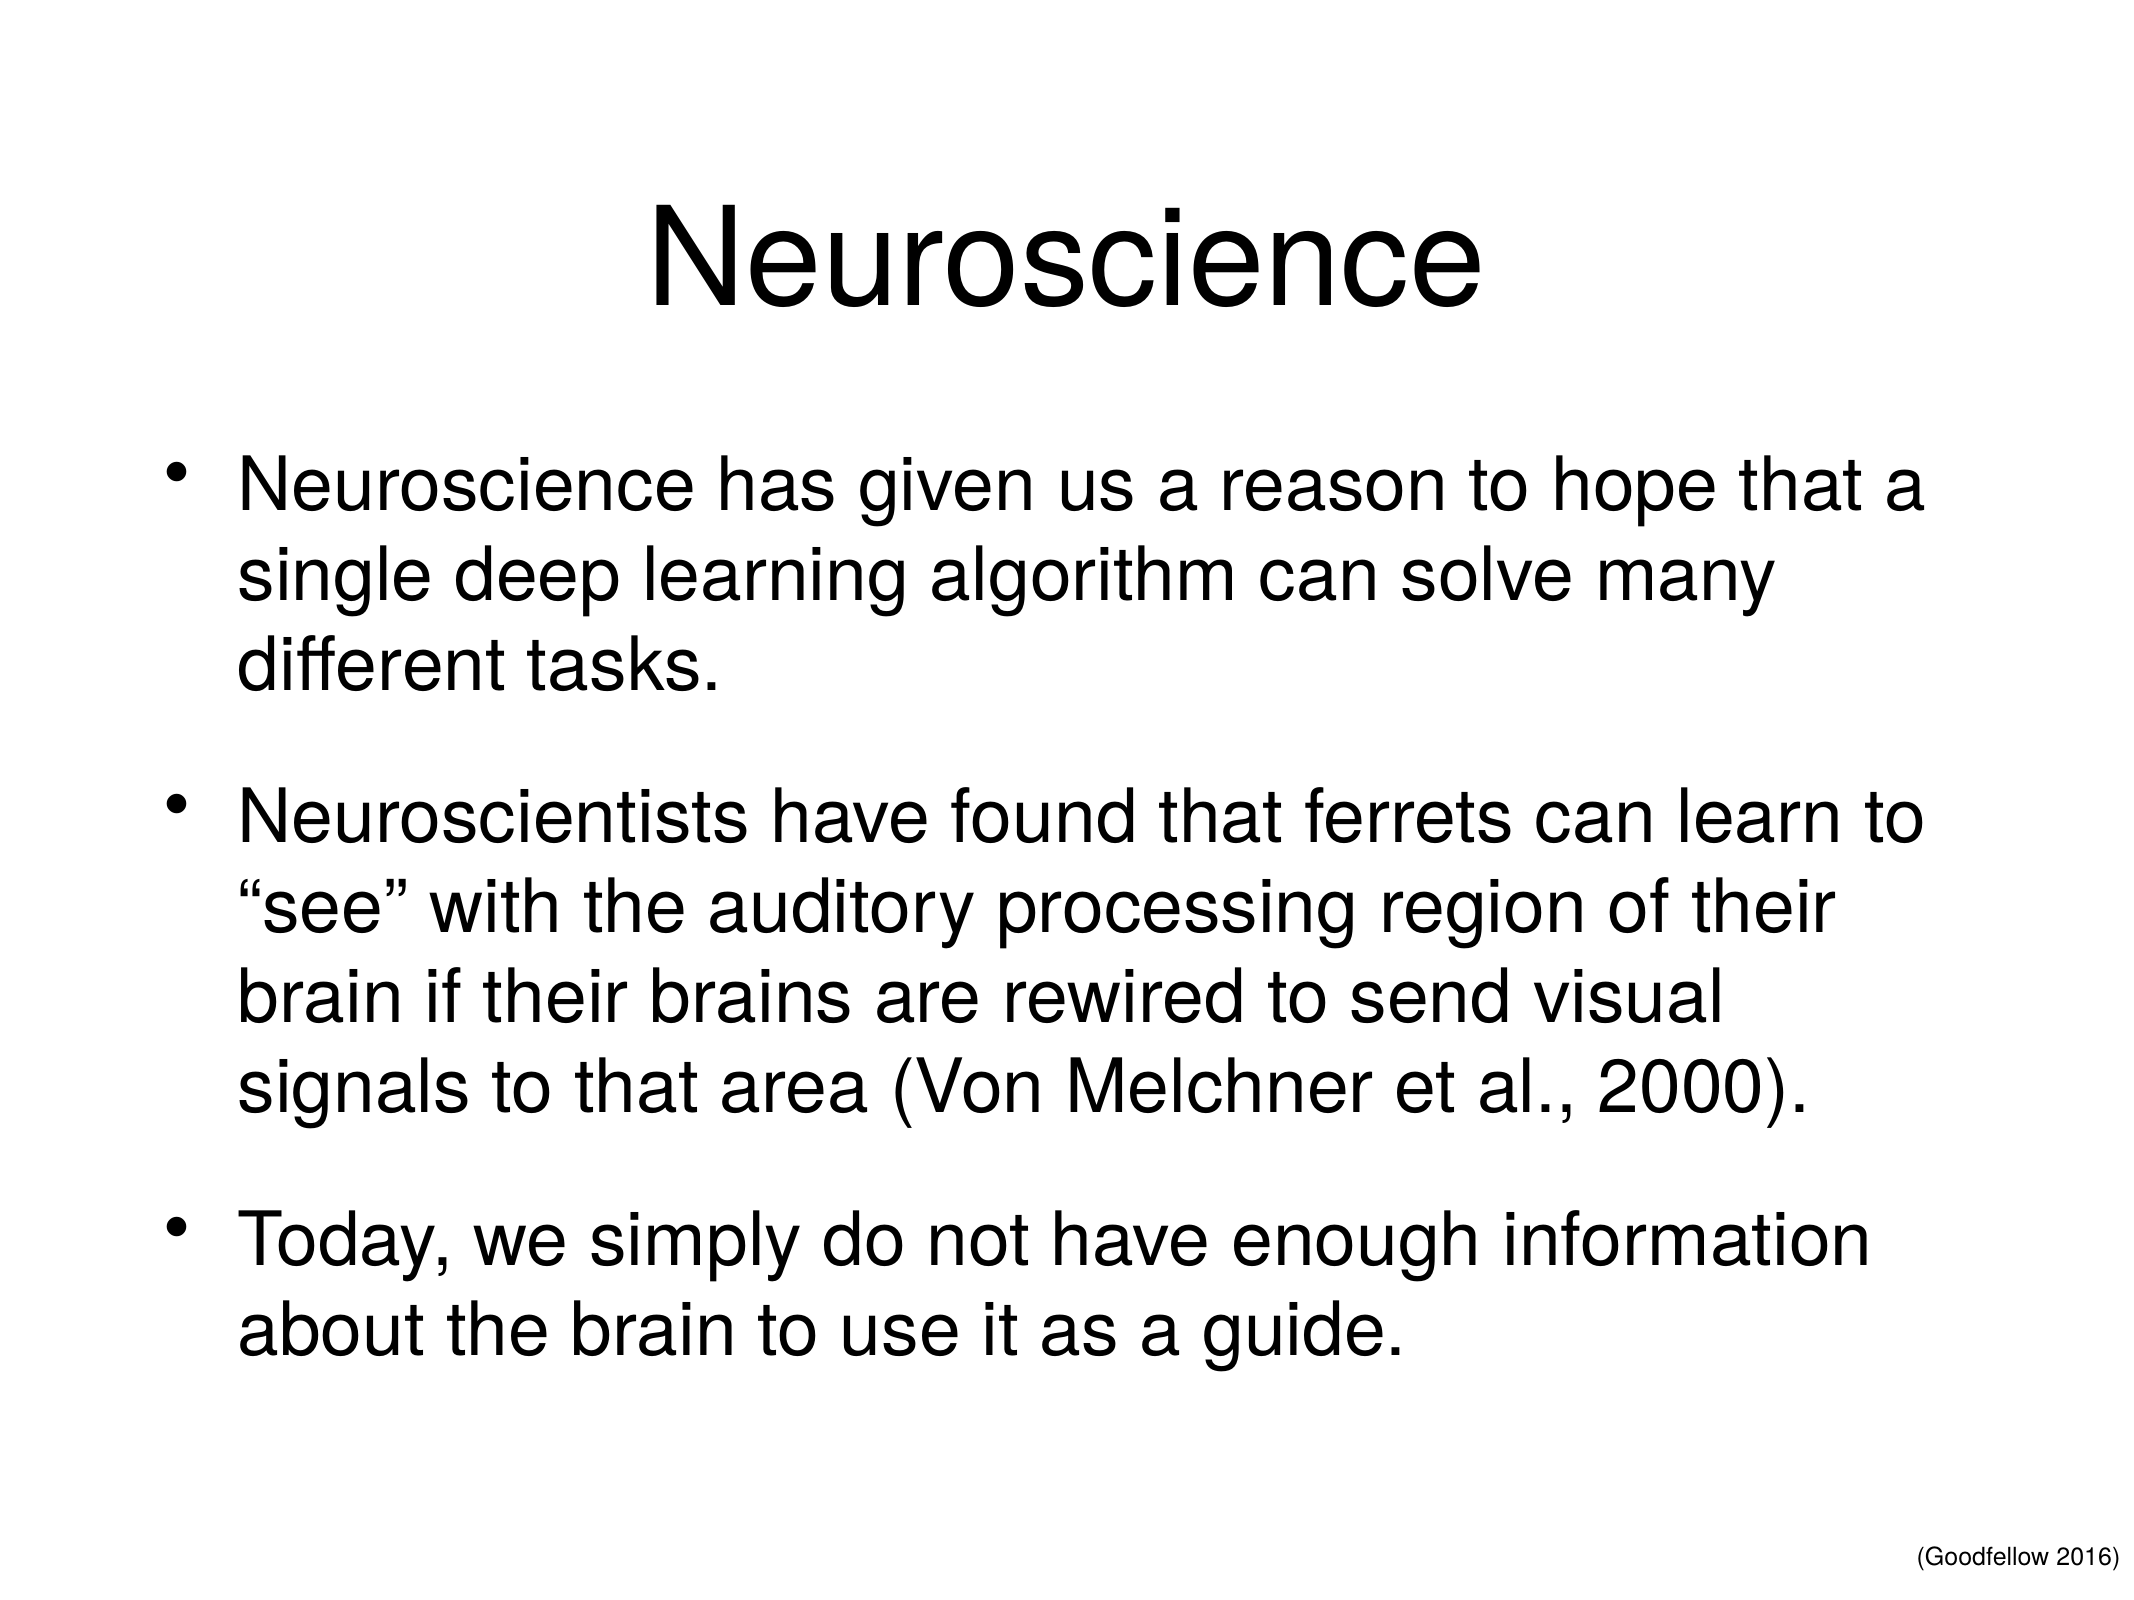

# Neuroscience
Neuroscience has given us a reason to hope that a single deep learning algorithm can solve many different tasks.
Neuroscientists have found that ferrets can learn to “see” with the auditory processing region of their brain if their brains are rewired to send visual signals to that area (Von Melchner et al., 2000).
Today, we simply do not have enough information about the brain to use it as a guide.